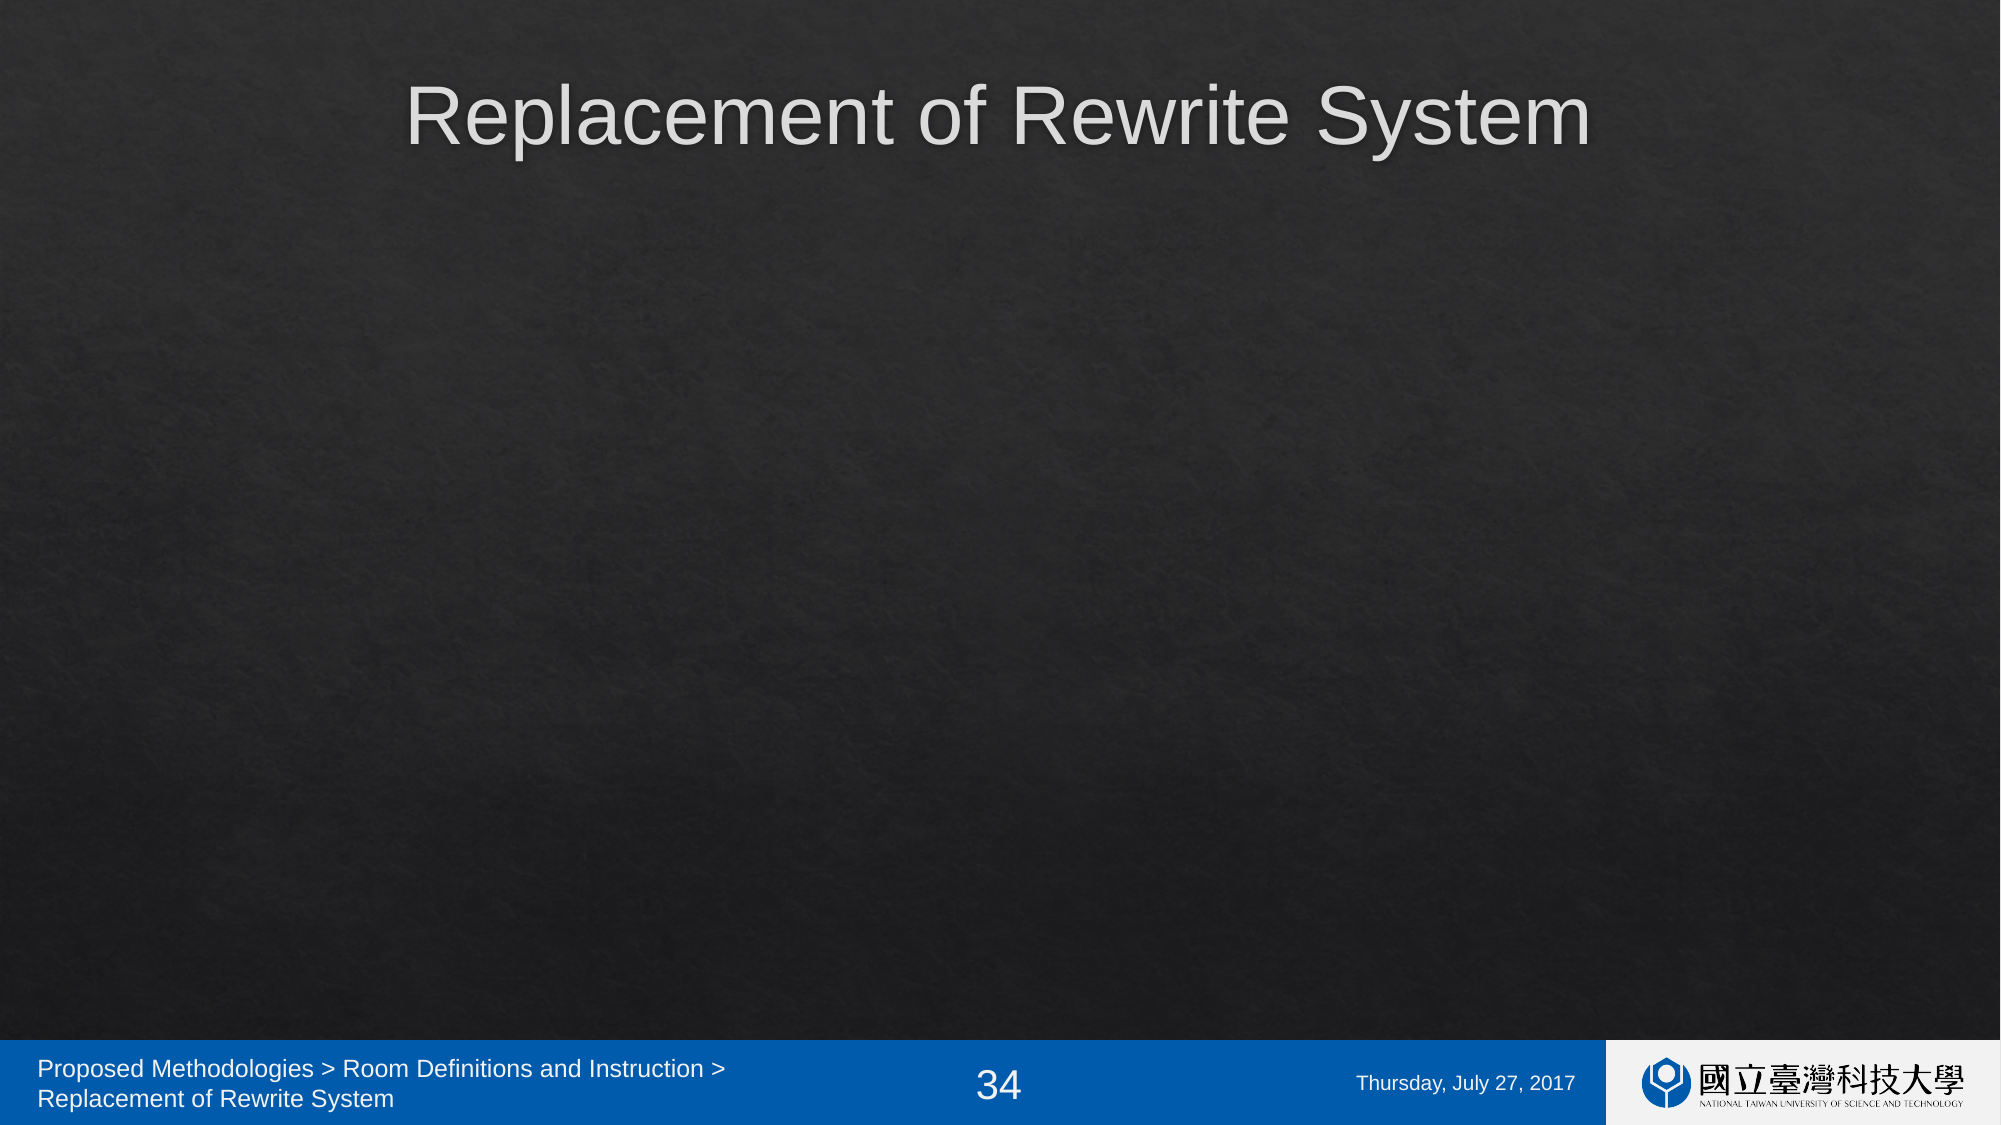

# Replacement of Rewrite System

Proposed Methodologies > Room Definitions and Instruction >
Replacement of Rewrite System
Thursday, July 27, 2017
34